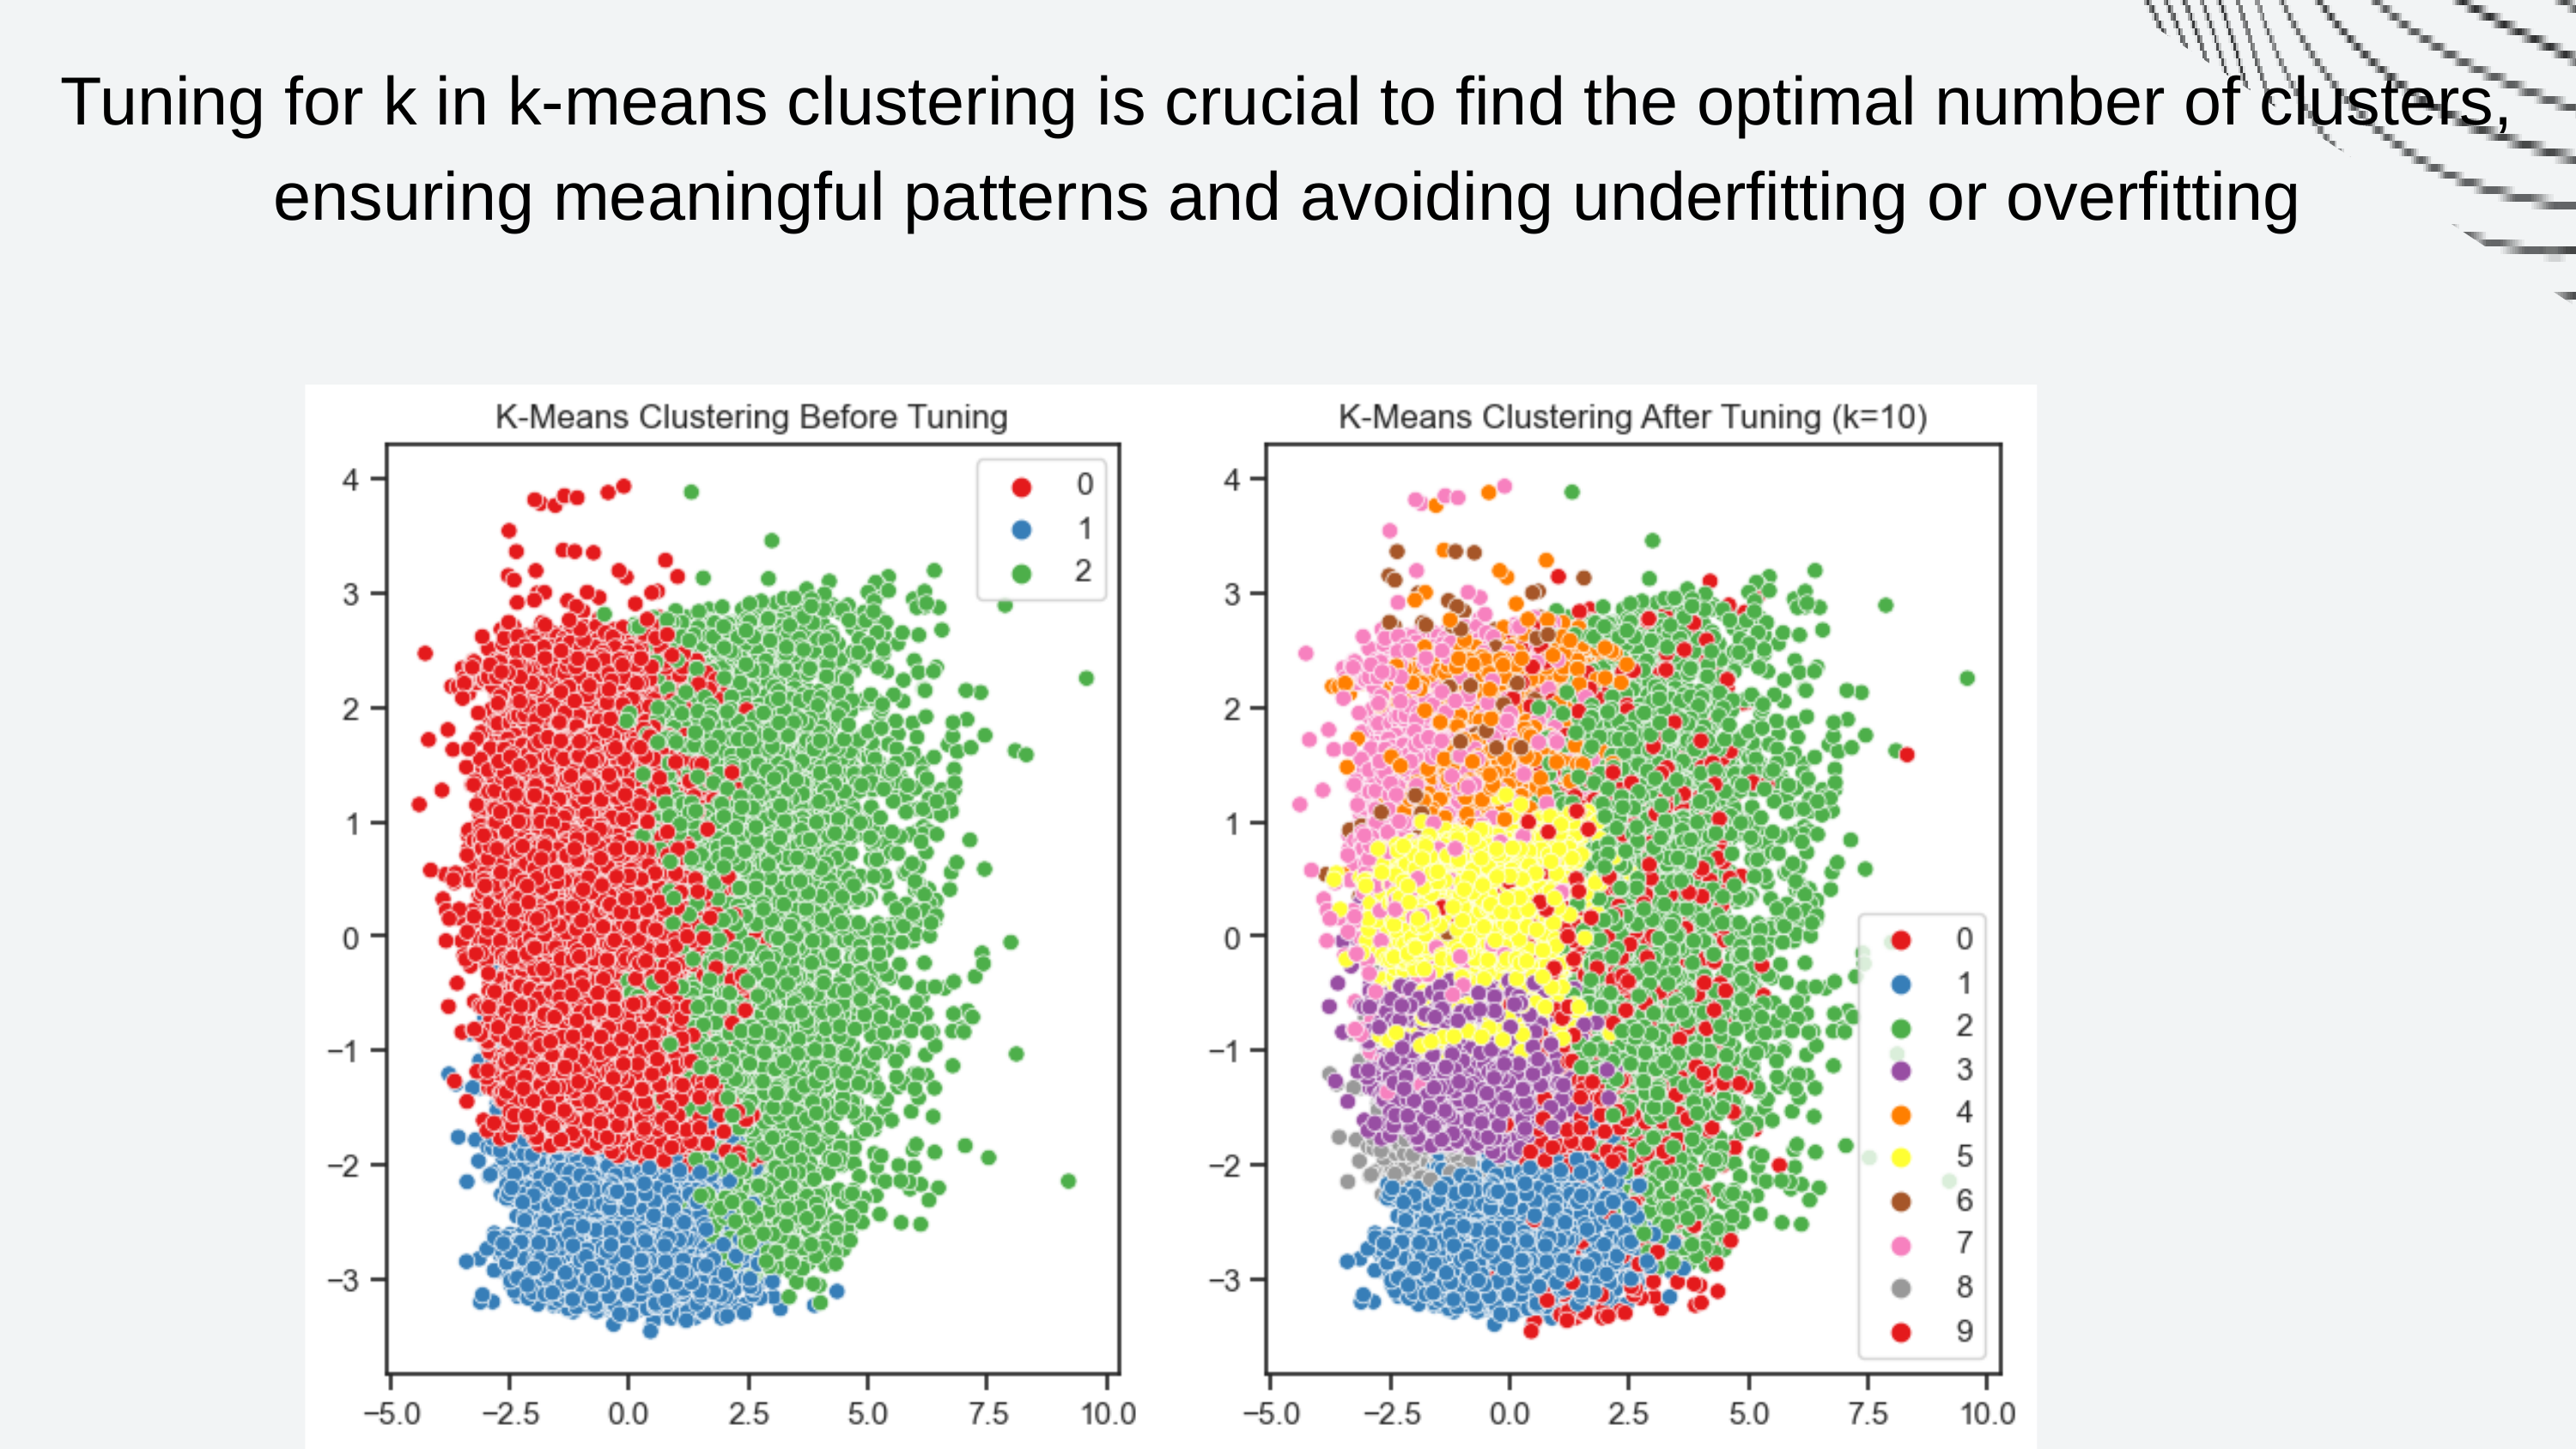

Tuning for k in k-means clustering is crucial to find the optimal number of clusters, ensuring meaningful patterns and avoiding underfitting or overfitting